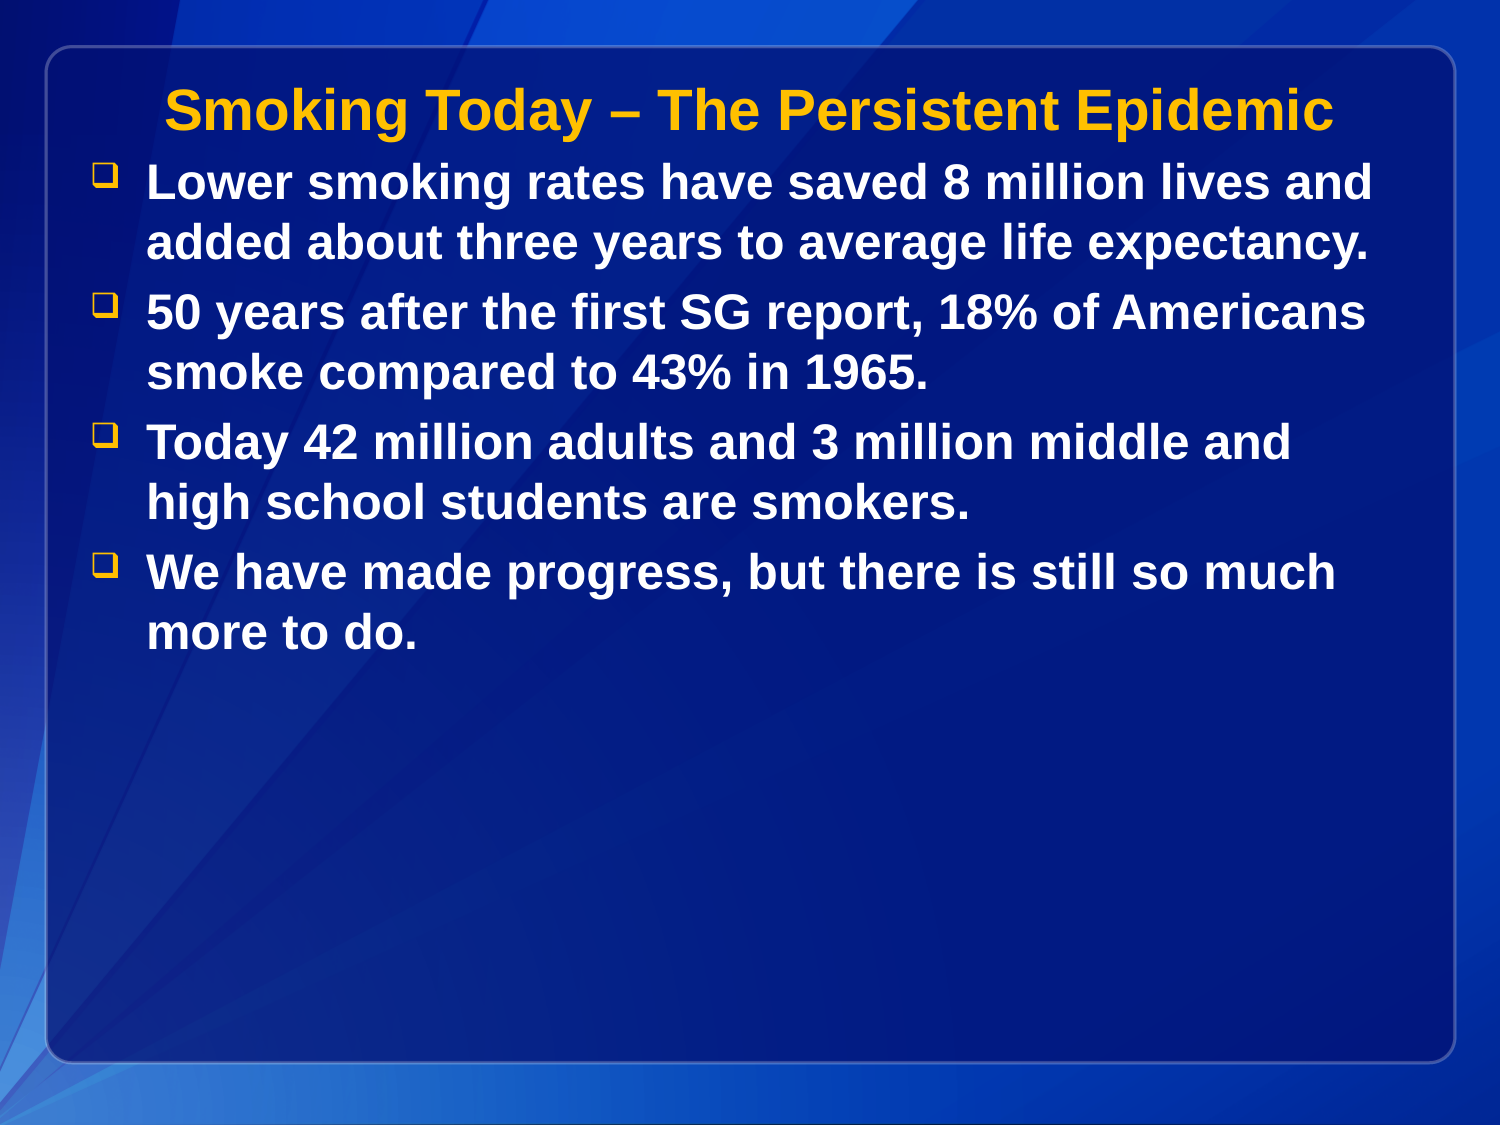

# Smoking Today – The Persistent Epidemic
Lower smoking rates have saved 8 million lives and added about three years to average life expectancy.
50 years after the first SG report, 18% of Americans smoke compared to 43% in 1965.
Today 42 million adults and 3 million middle and high school students are smokers.
We have made progress, but there is still so much more to do.